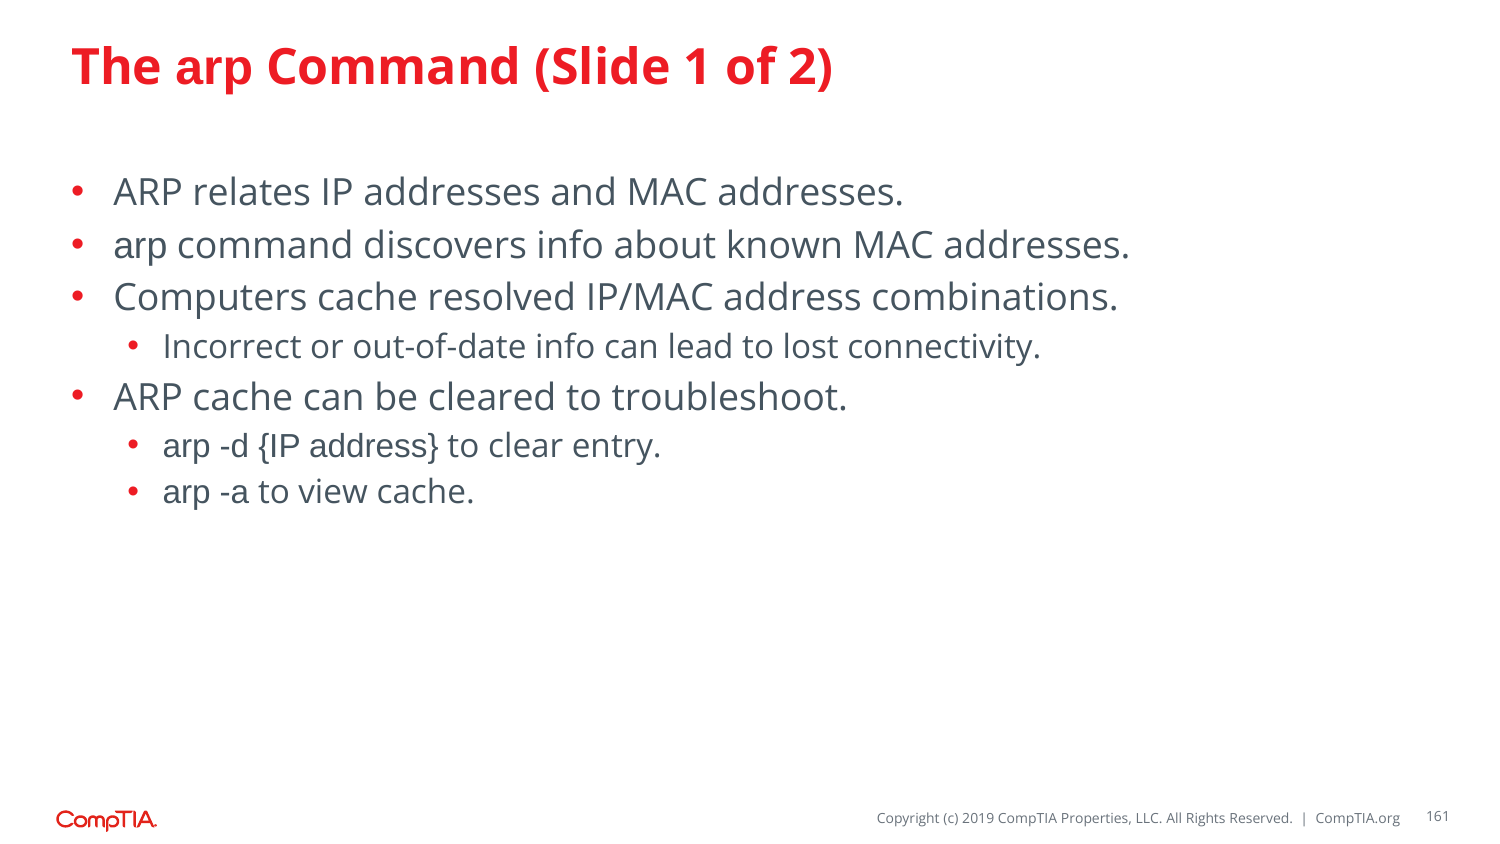

# The arp Command (Slide 1 of 2)
ARP relates IP addresses and MAC addresses.
arp command discovers info about known MAC addresses.
Computers cache resolved IP/MAC address combinations.
Incorrect or out-of-date info can lead to lost connectivity.
ARP cache can be cleared to troubleshoot.
arp -d {IP address} to clear entry.
arp -a to view cache.
161